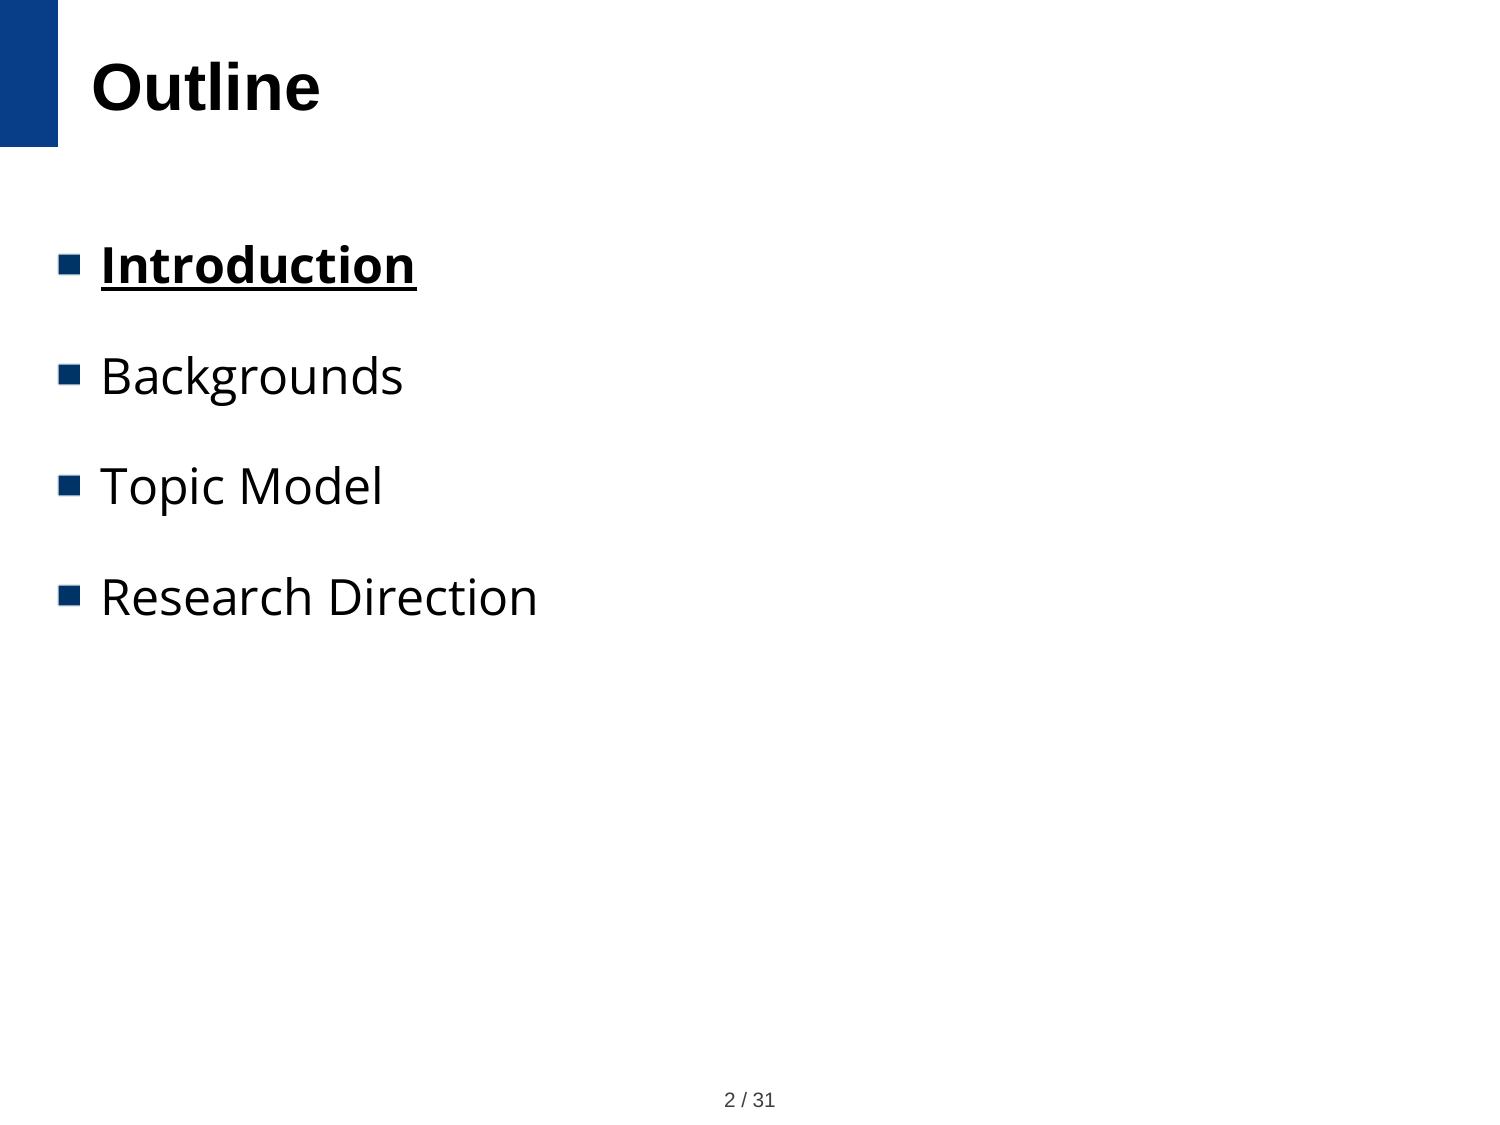

# Outline
Introduction
Backgrounds
Topic Model
Research Direction